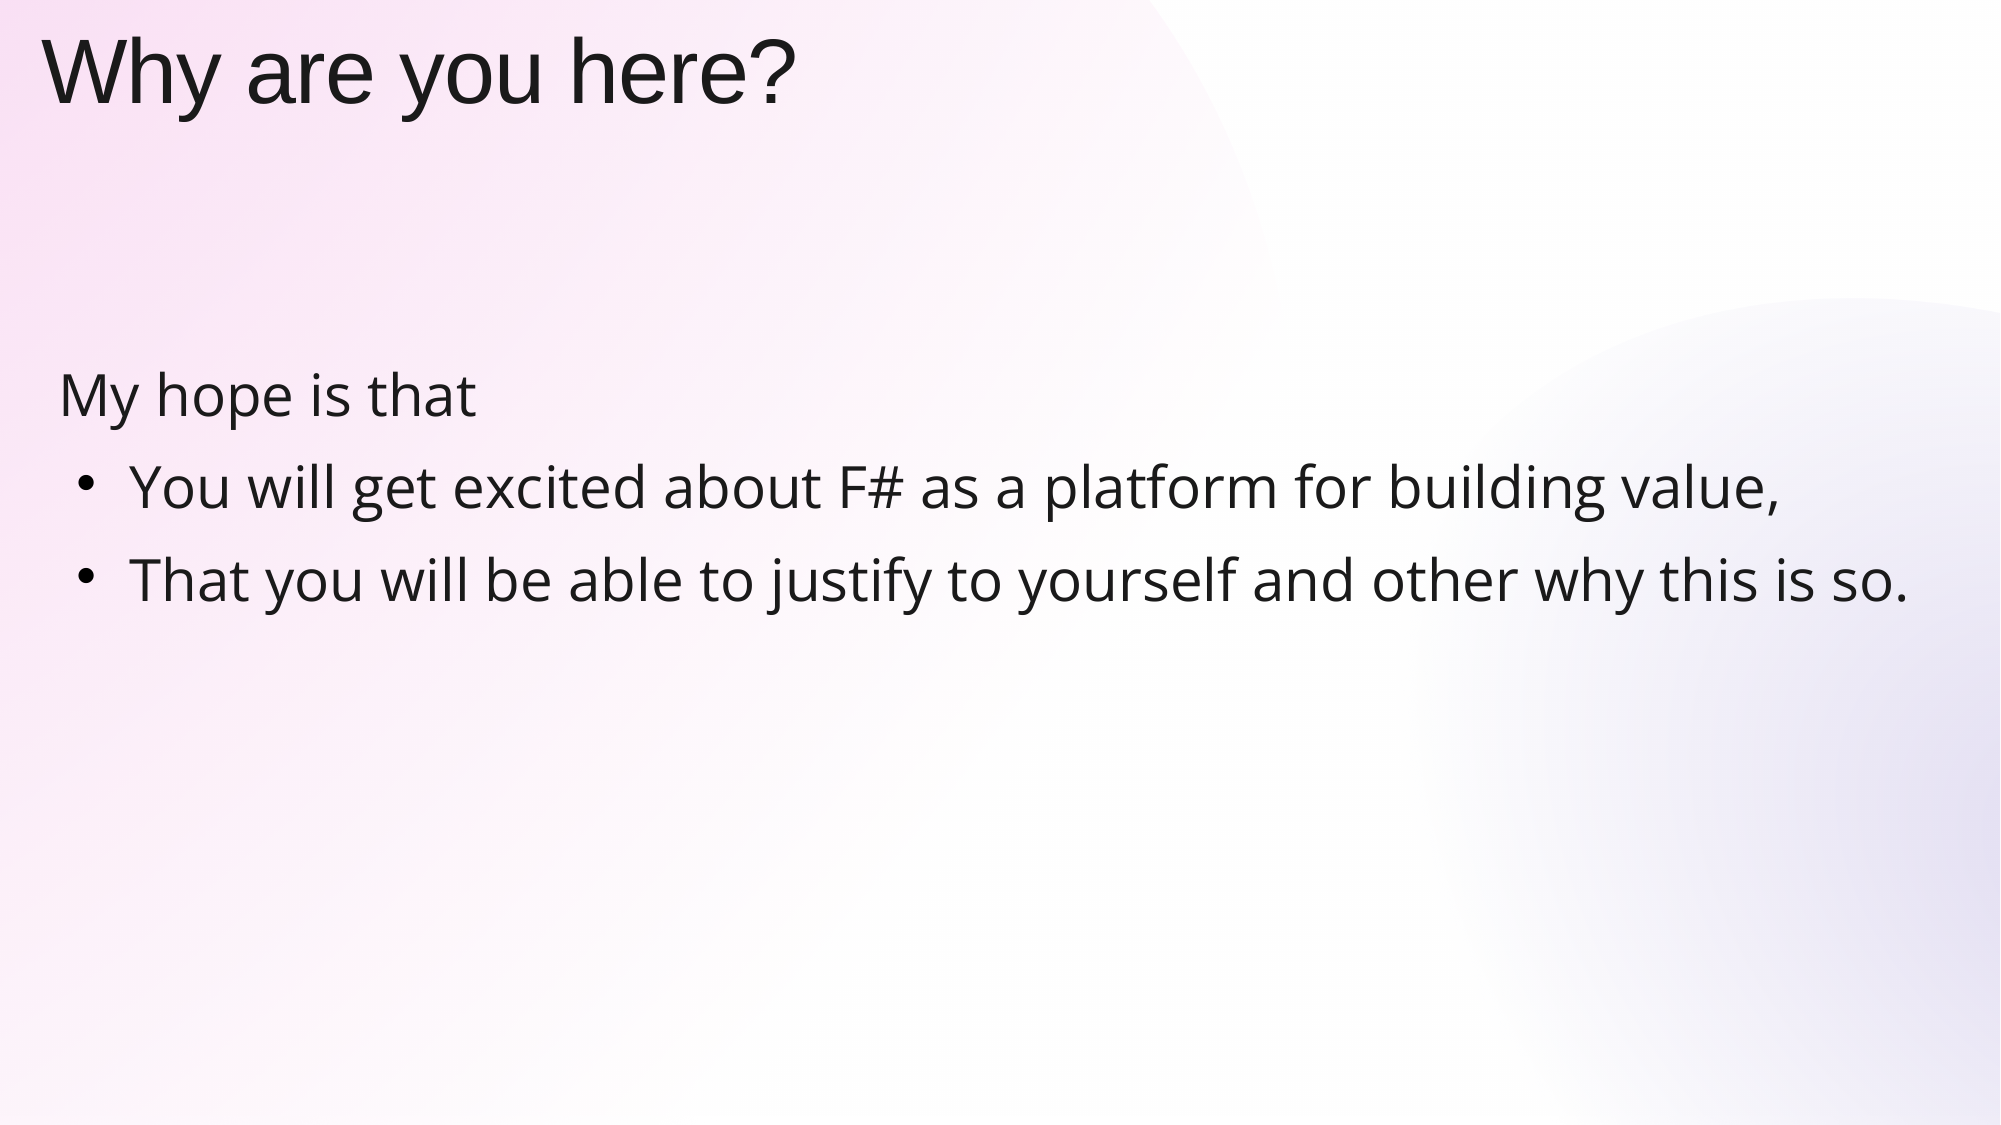

Why are you here?
My hope is that
You will get excited about F# as a platform for building value,
That you will be able to justify to yourself and other why this is so.